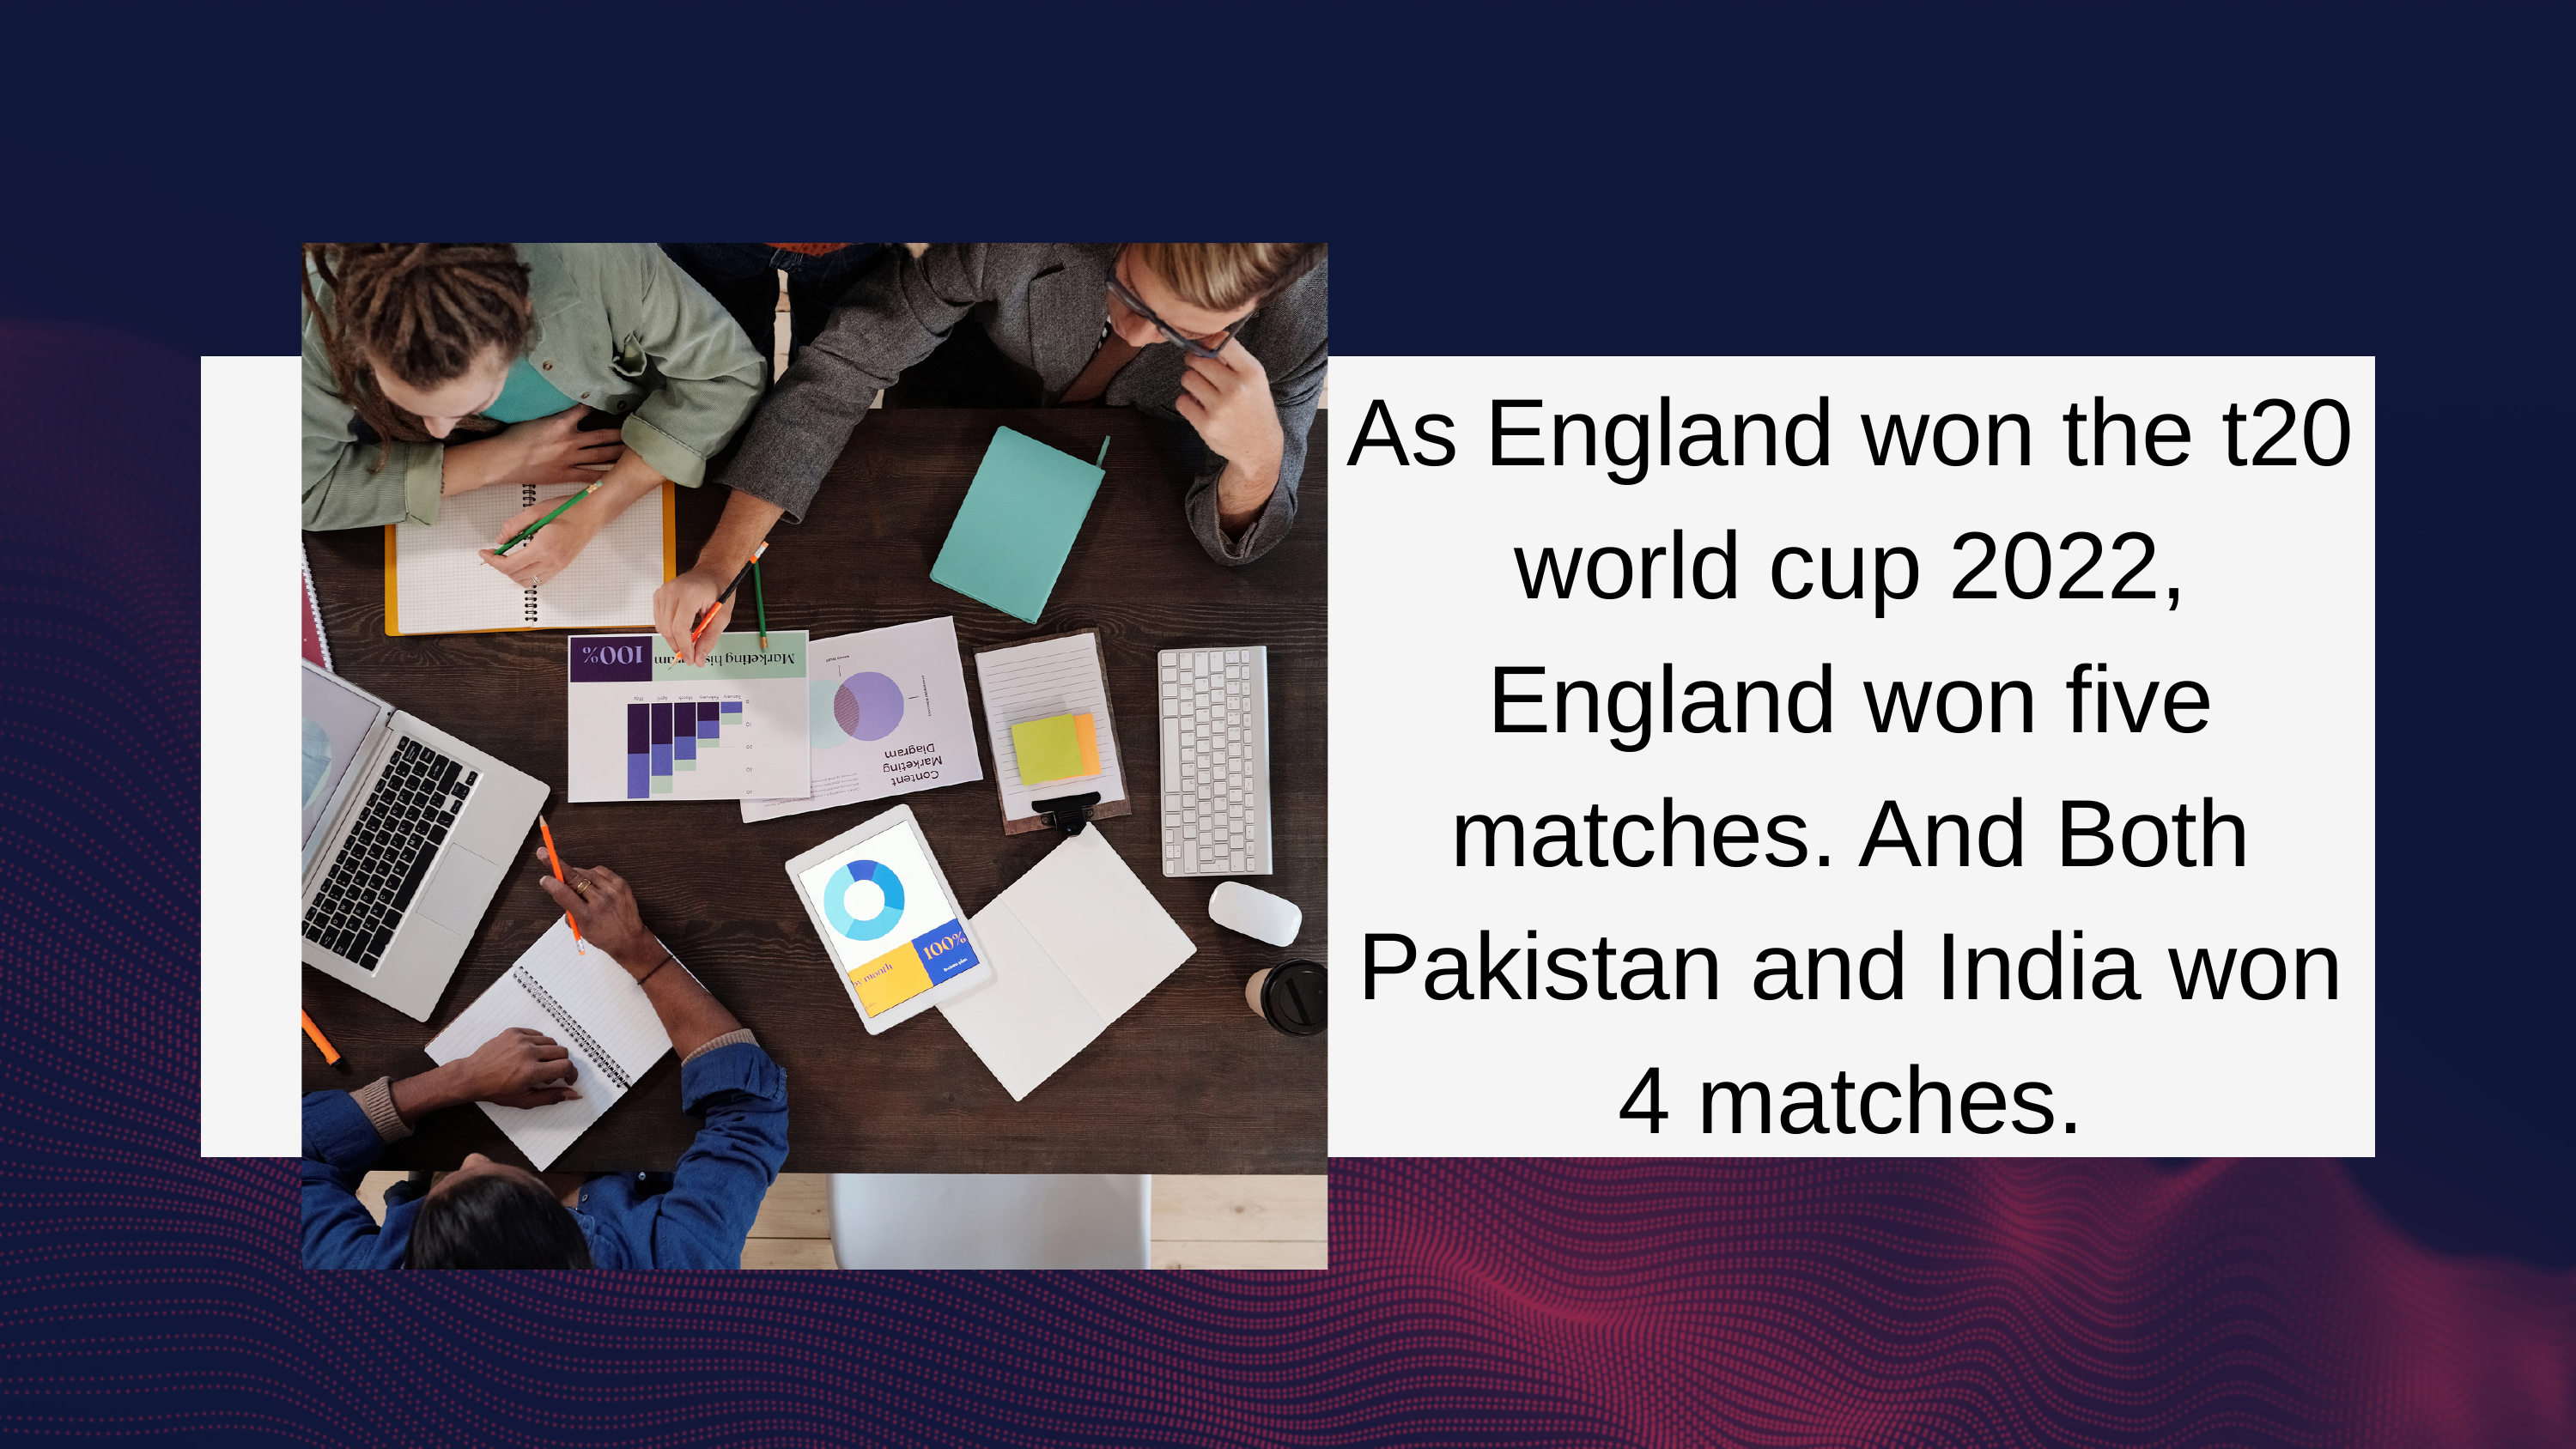

As England won the t20 world cup 2022, England won five matches. And Both Pakistan and India won 4 matches.